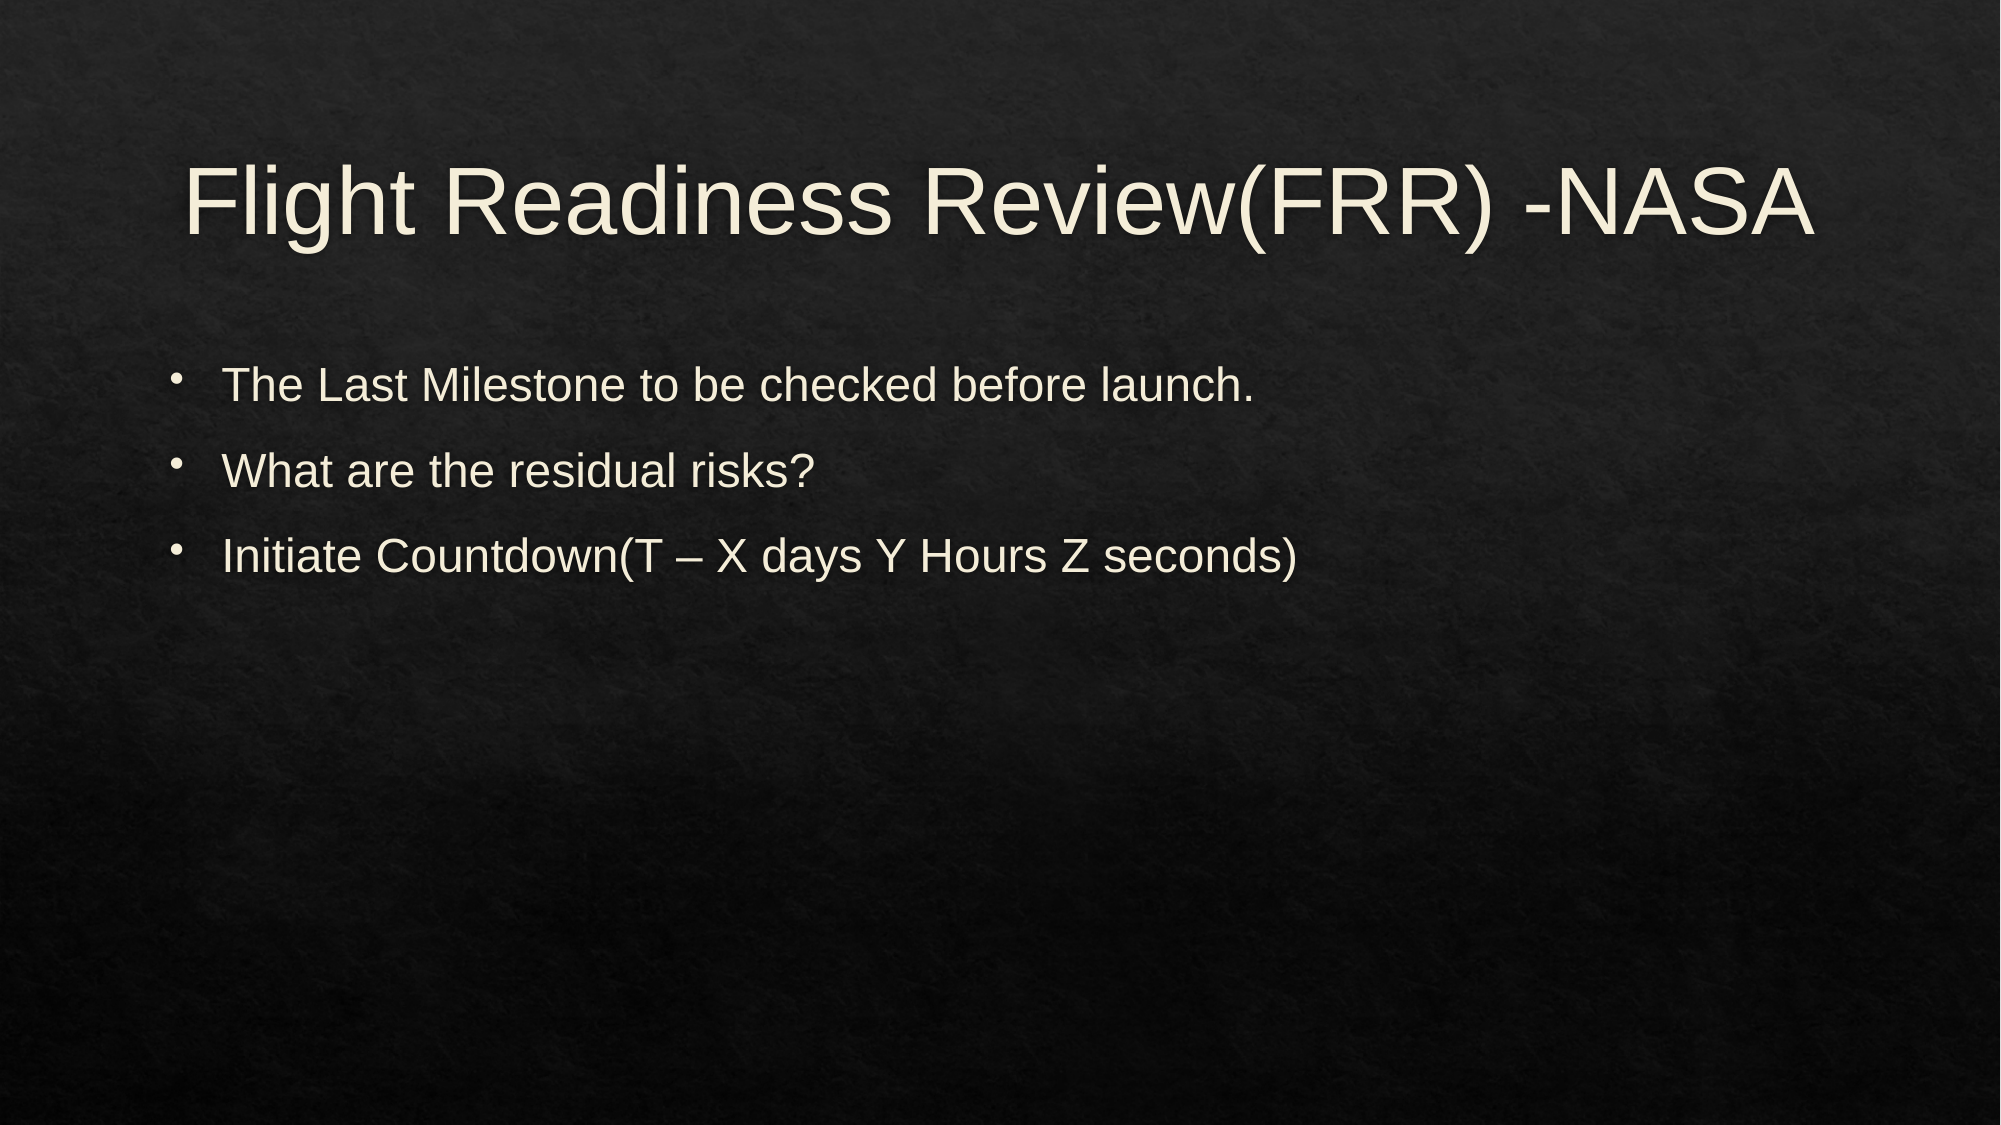

# Flight Readiness Review(FRR) -NASA
The Last Milestone to be checked before launch.
What are the residual risks?
Initiate Countdown(T – X days Y Hours Z seconds)